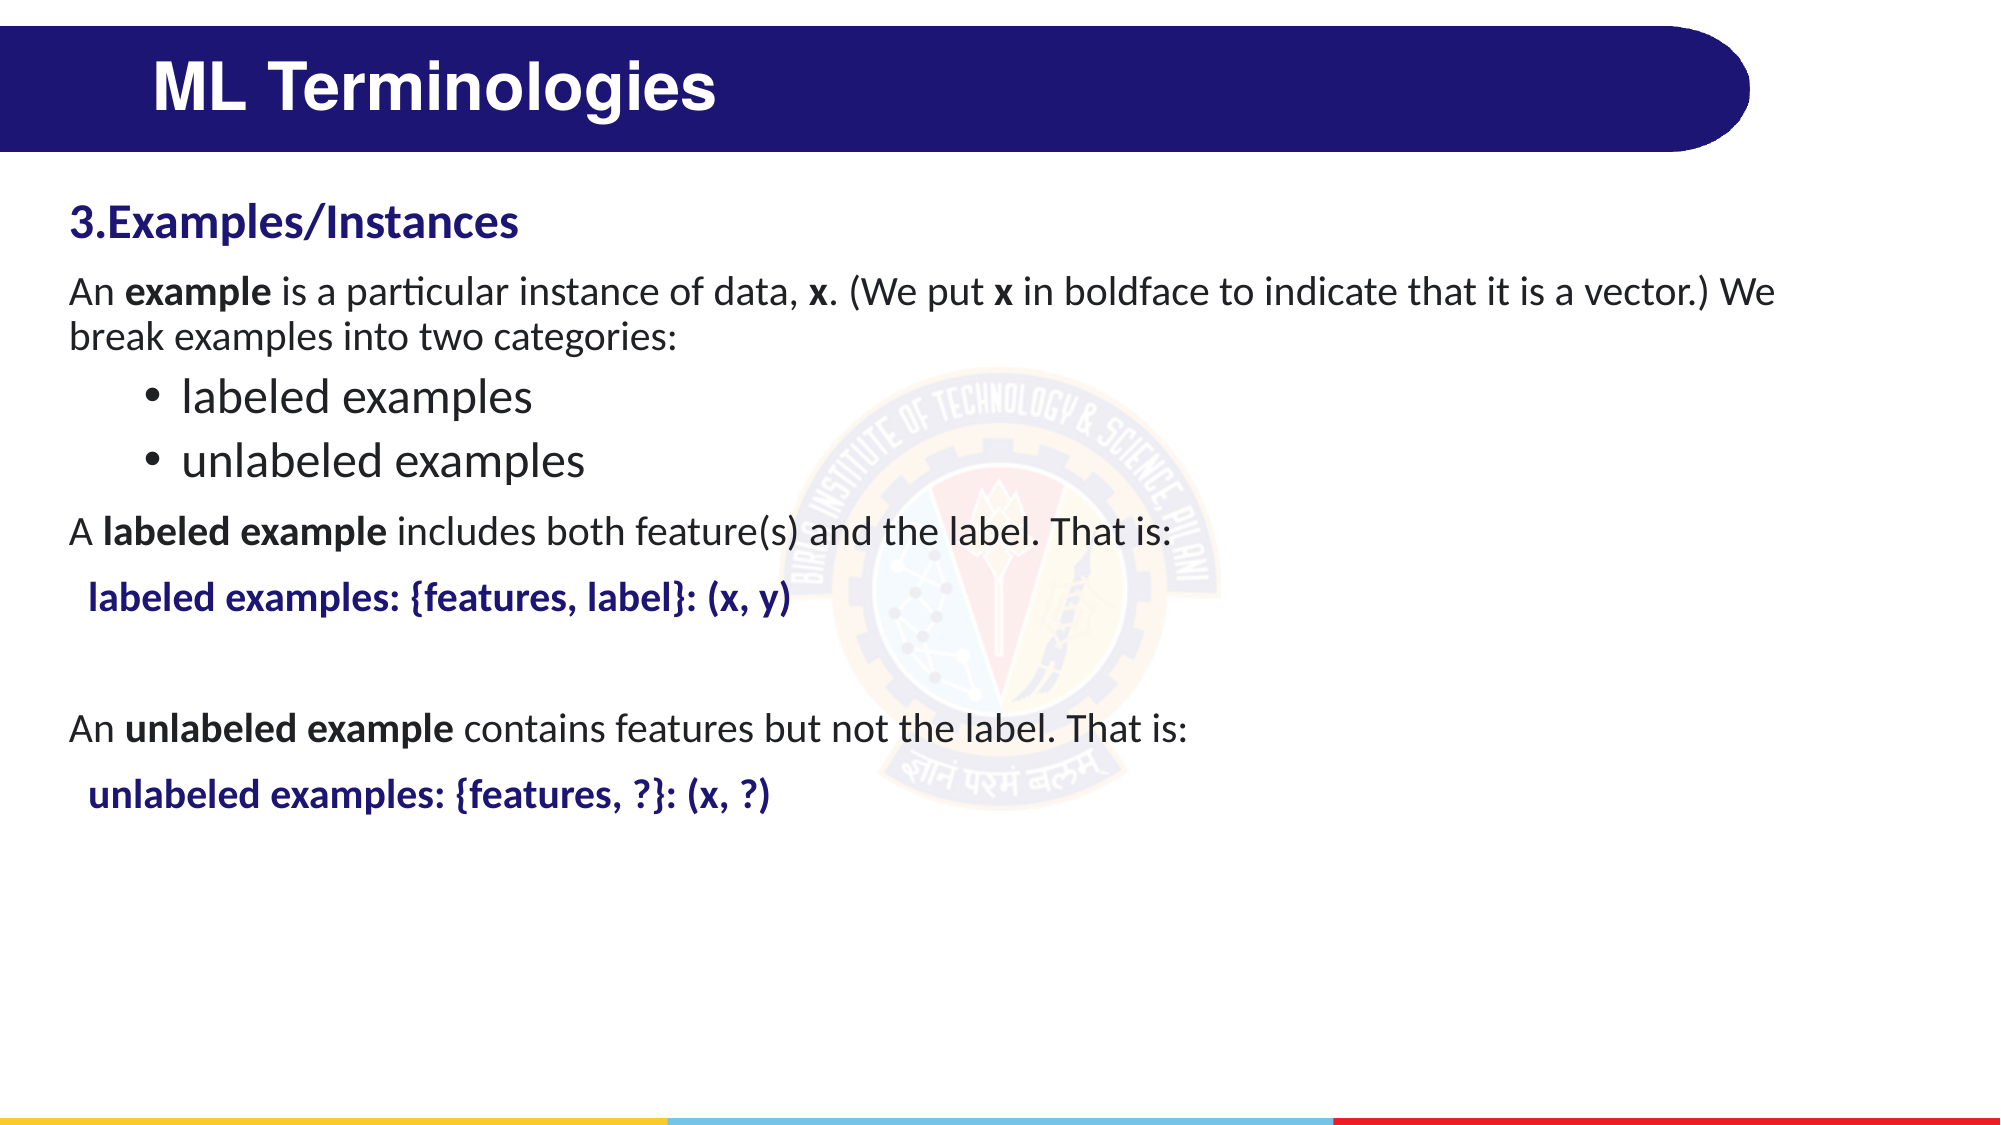

# ML Terminologies
3.Examples/Instances
An example is a particular instance of data, x. (We put x in boldface to indicate that it is a vector.) We break examples into two categories:
labeled examples
unlabeled examples
A labeled example includes both feature(s) and the label. That is:
  labeled examples: {features, label}: (x, y)

An unlabeled example contains features but not the label. That is:
  unlabeled examples: {features, ?}: (x, ?)